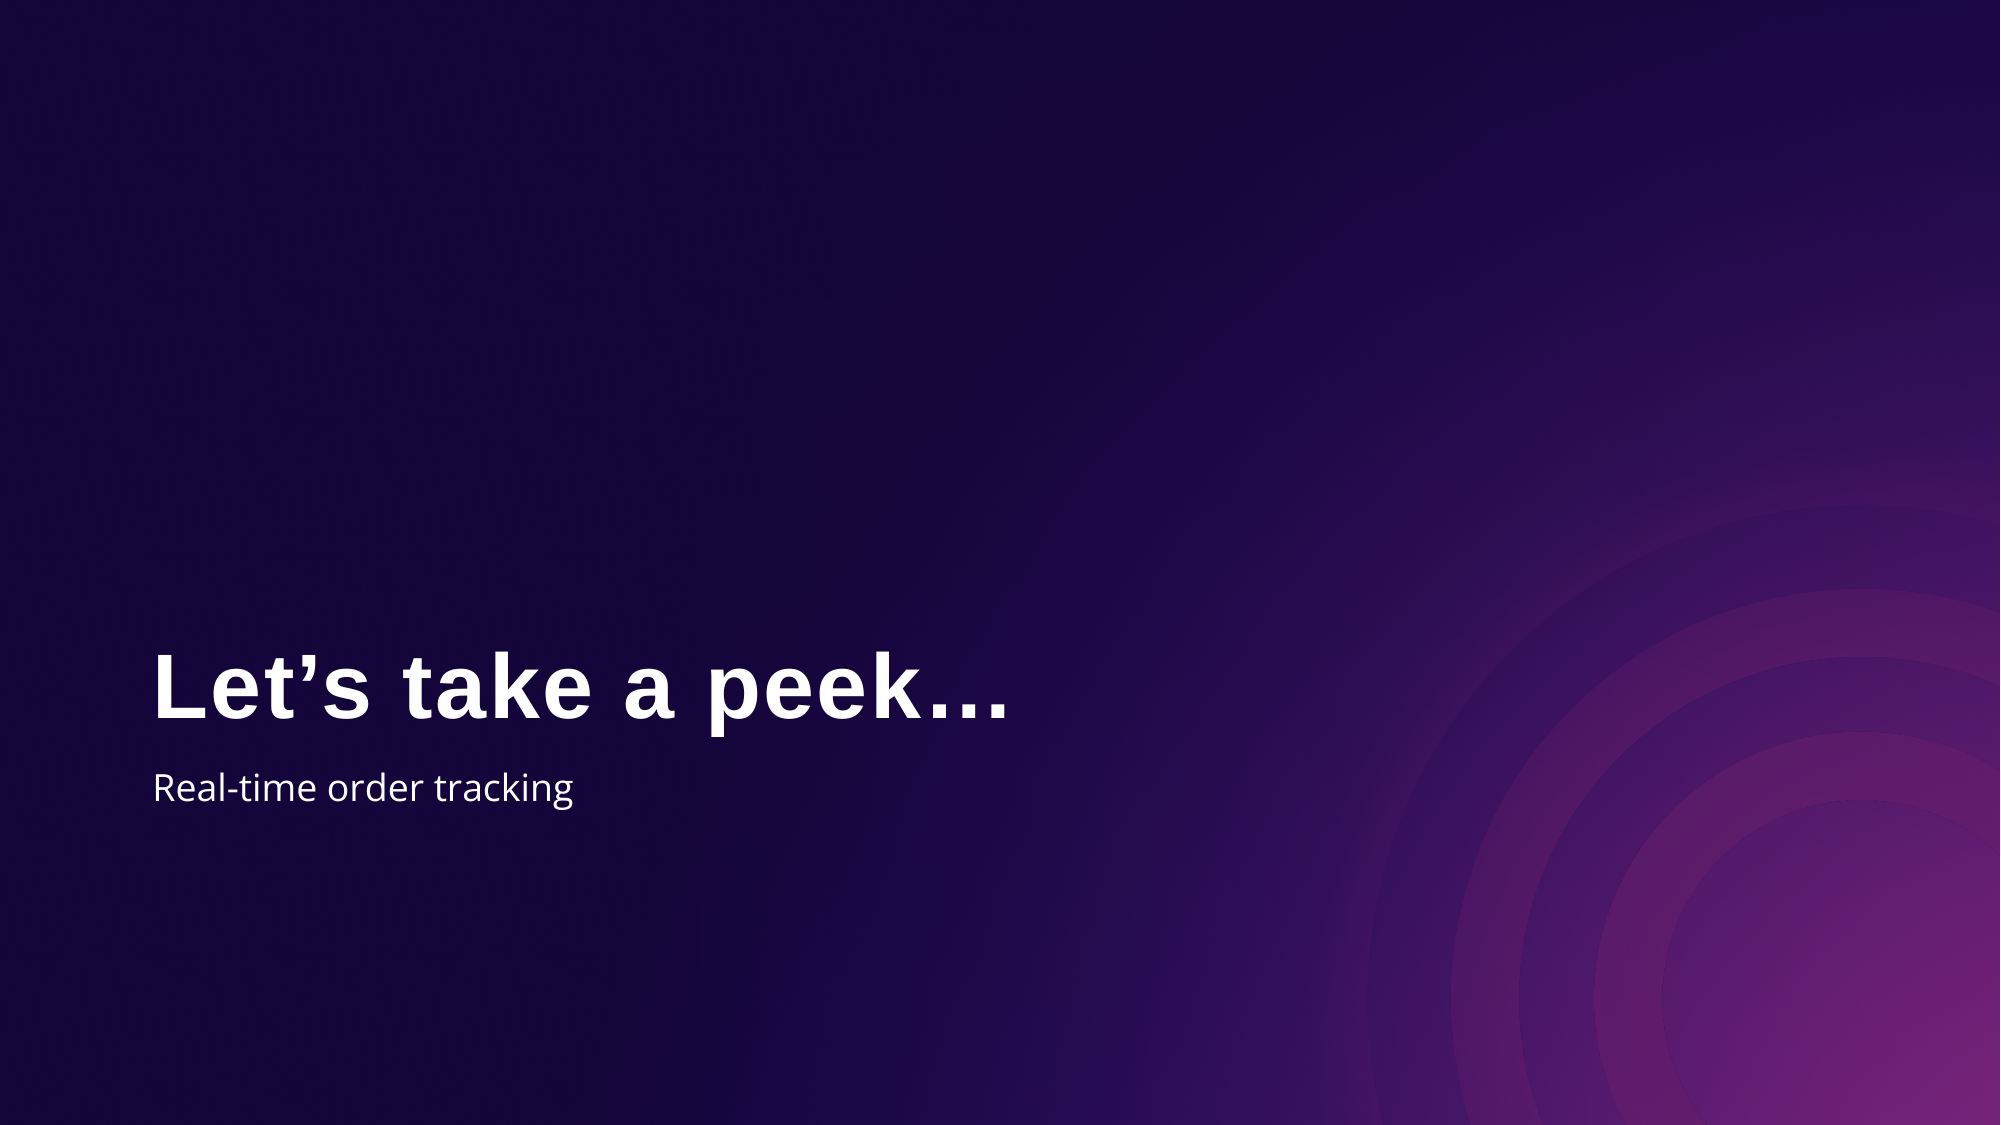

# Let’s take a peek…
Real-time order tracking